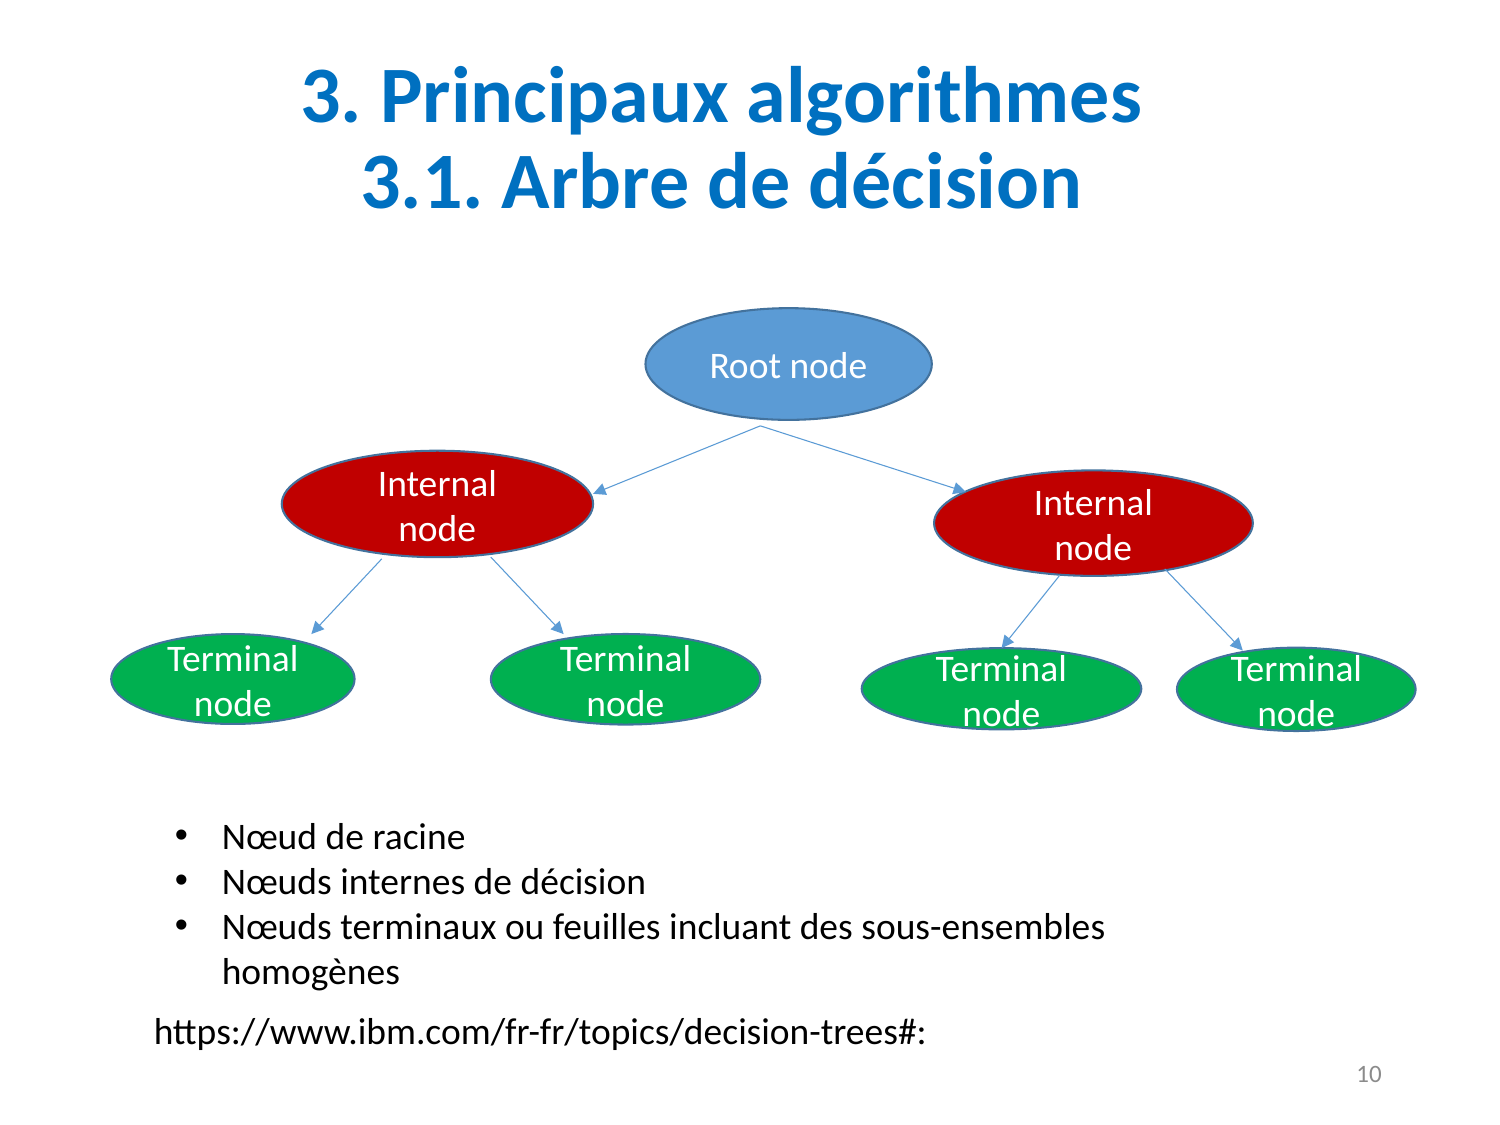

# 3. Principaux algorithmes 3.1. Arbre de décision

Root node
Internal node
Internal node
Terminal node
Terminal node
Terminal node
Terminal node
Nœud de racine
Nœuds internes de décision
Nœuds terminaux ou feuilles incluant des sous-ensembles homogènes
https://www.ibm.com/fr-fr/topics/decision-trees#:
10